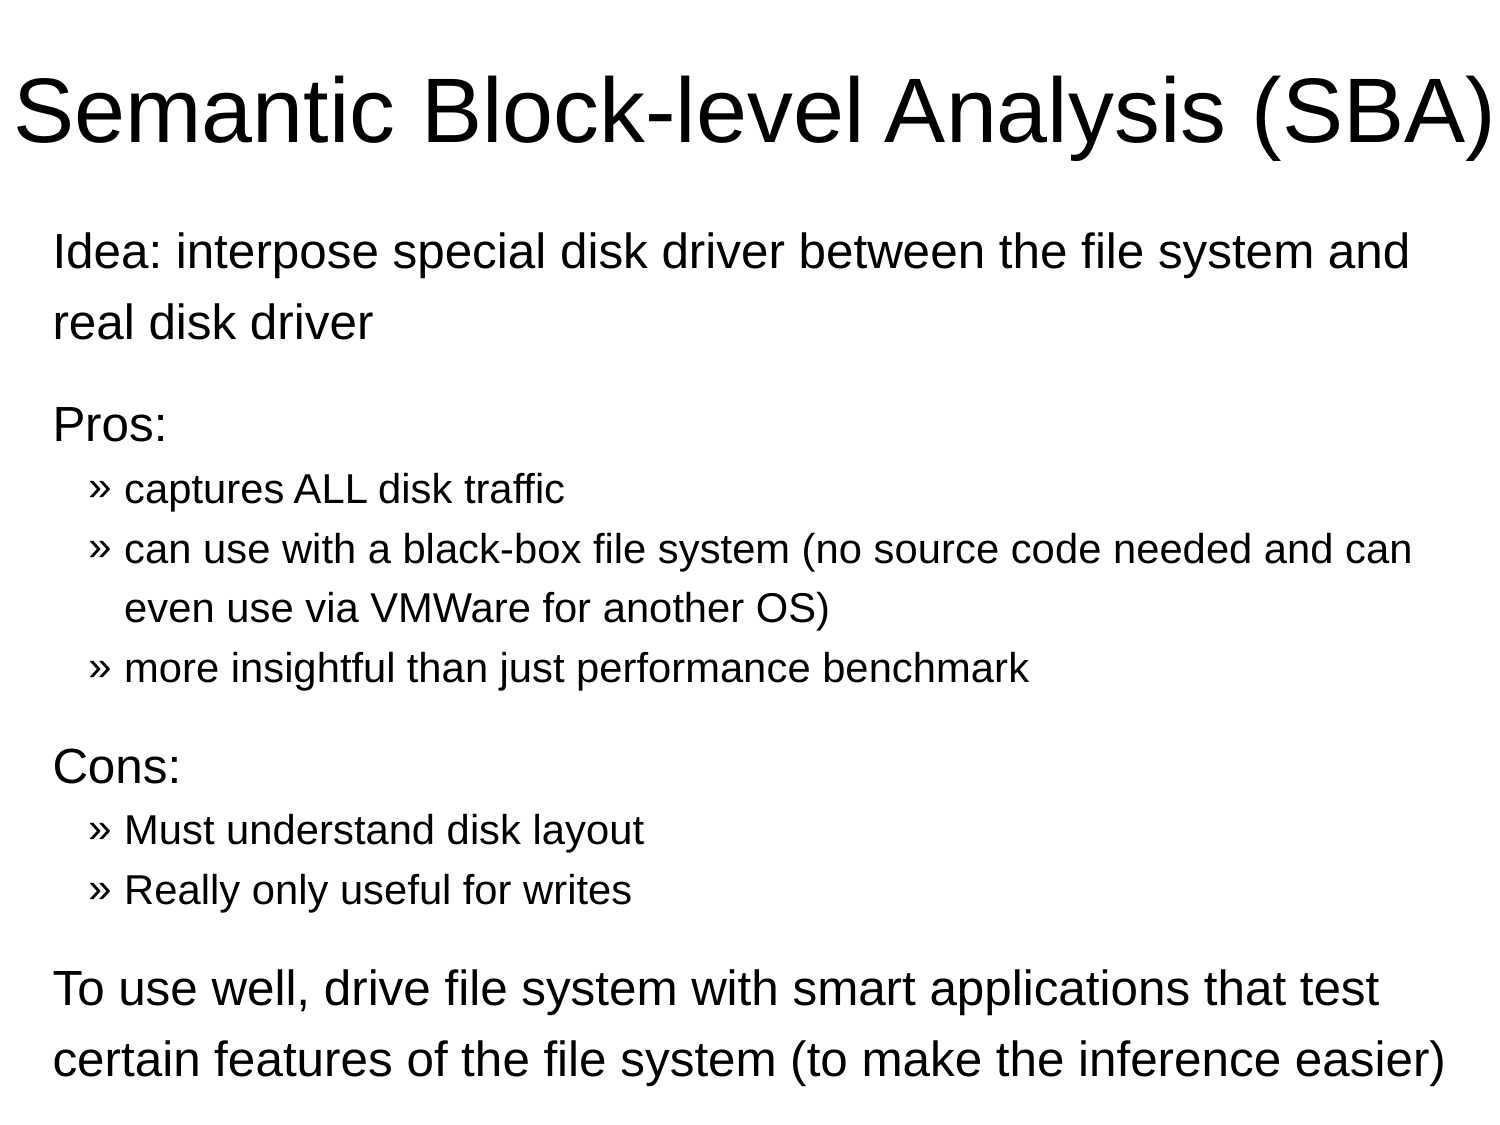

# Semantic Block-level Analysis (SBA)
Idea: interpose special disk driver between the file system and real disk driver
Pros:
captures ALL disk traffic
can use with a black-box file system (no source code needed and can even use via VMWare for another OS)
more insightful than just performance benchmark
Cons:
Must understand disk layout
Really only useful for writes
To use well, drive file system with smart applications that test certain features of the file system (to make the inference easier)